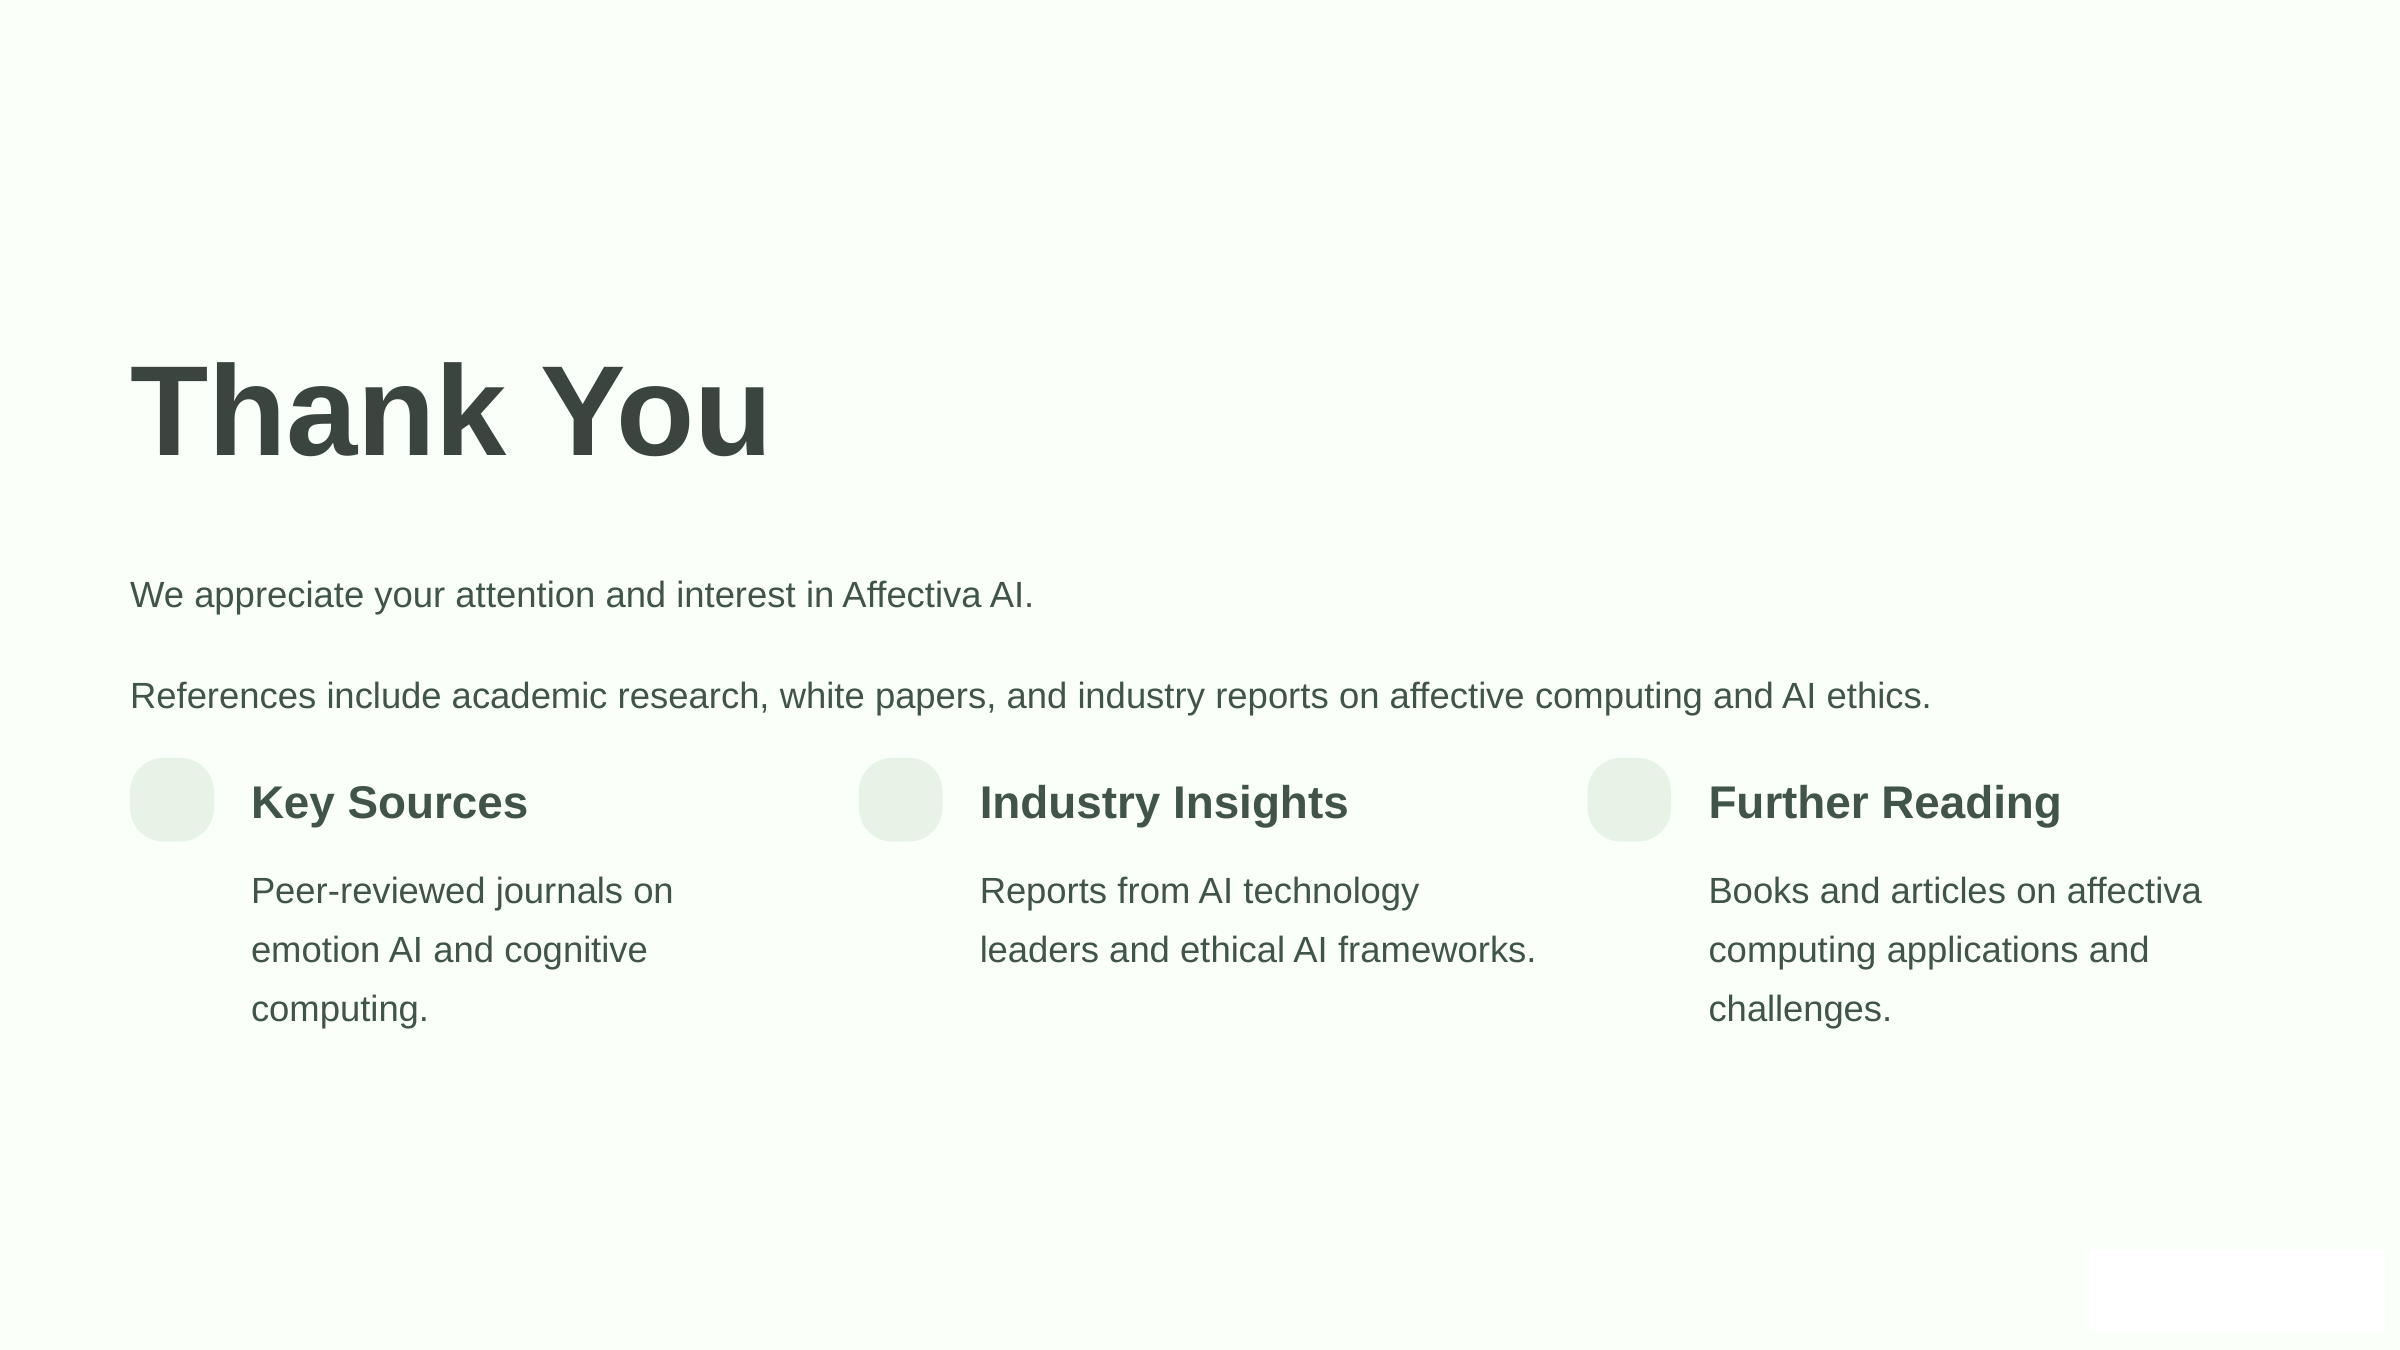

Thank You
We appreciate your attention and interest in Affectiva AI.
References include academic research, white papers, and industry reports on affective computing and AI ethics.

Key Sources
Industry Insights
Further Reading
Peer-reviewed journals on emotion AI and cognitive computing.
Reports from AI technology leaders and ethical AI frameworks.
Books and articles on affectiva computing applications and challenges.